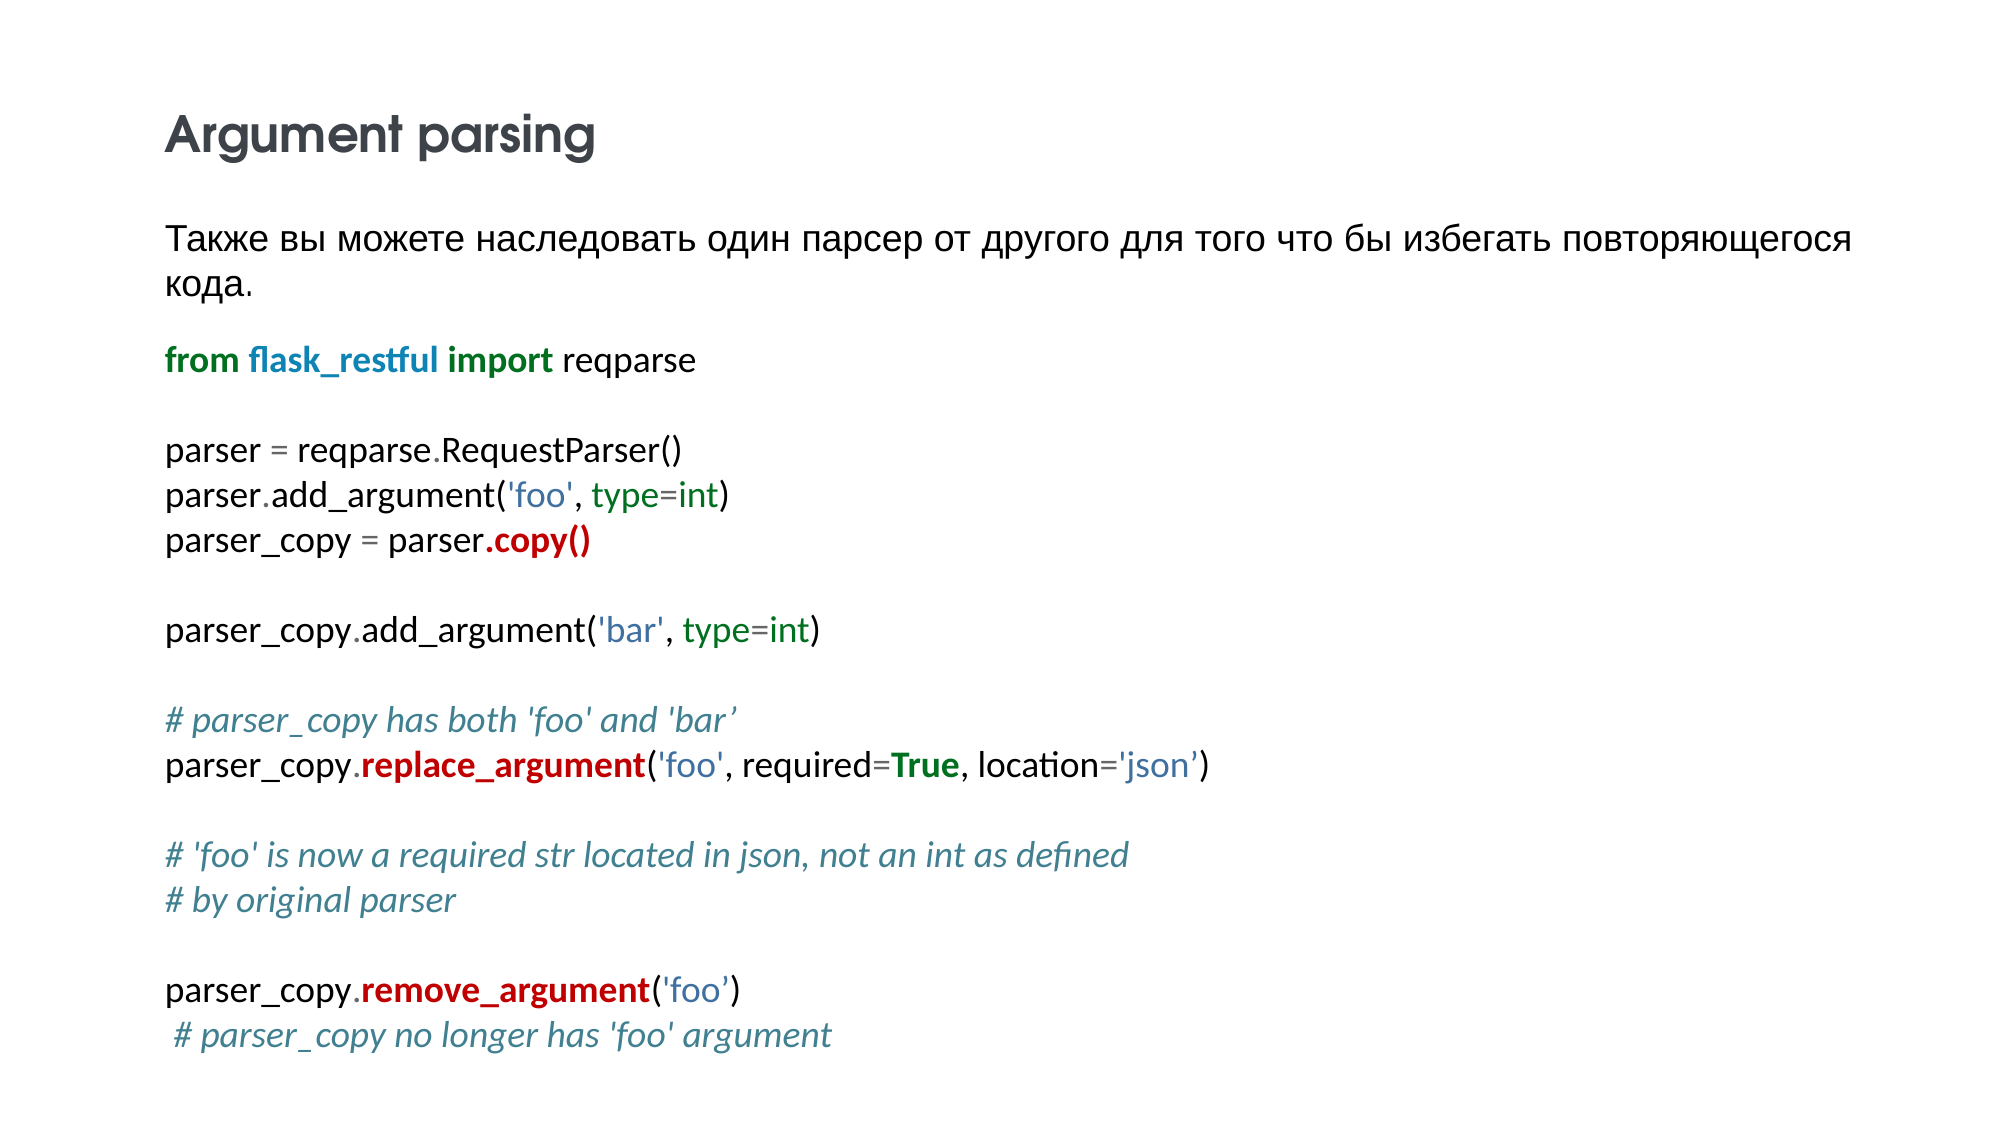

Argument parsing

Также вы можете наследовать один парсер от другого для того что бы избегать повторяющегося кода.
from flask_restful import reqparse

parser = reqparse.RequestParser()
parser.add_argument('foo', type=int)
parser_copy = parser.copy()

parser_copy.add_argument('bar', type=int)

# parser_copy has both 'foo' and 'bar’
parser_copy.replace_argument('foo', required=True, location='json’)

# 'foo' is now a required str located in json, not an int as defined
# by original parser

parser_copy.remove_argument('foo’)
 # parser_copy no longer has 'foo' argument